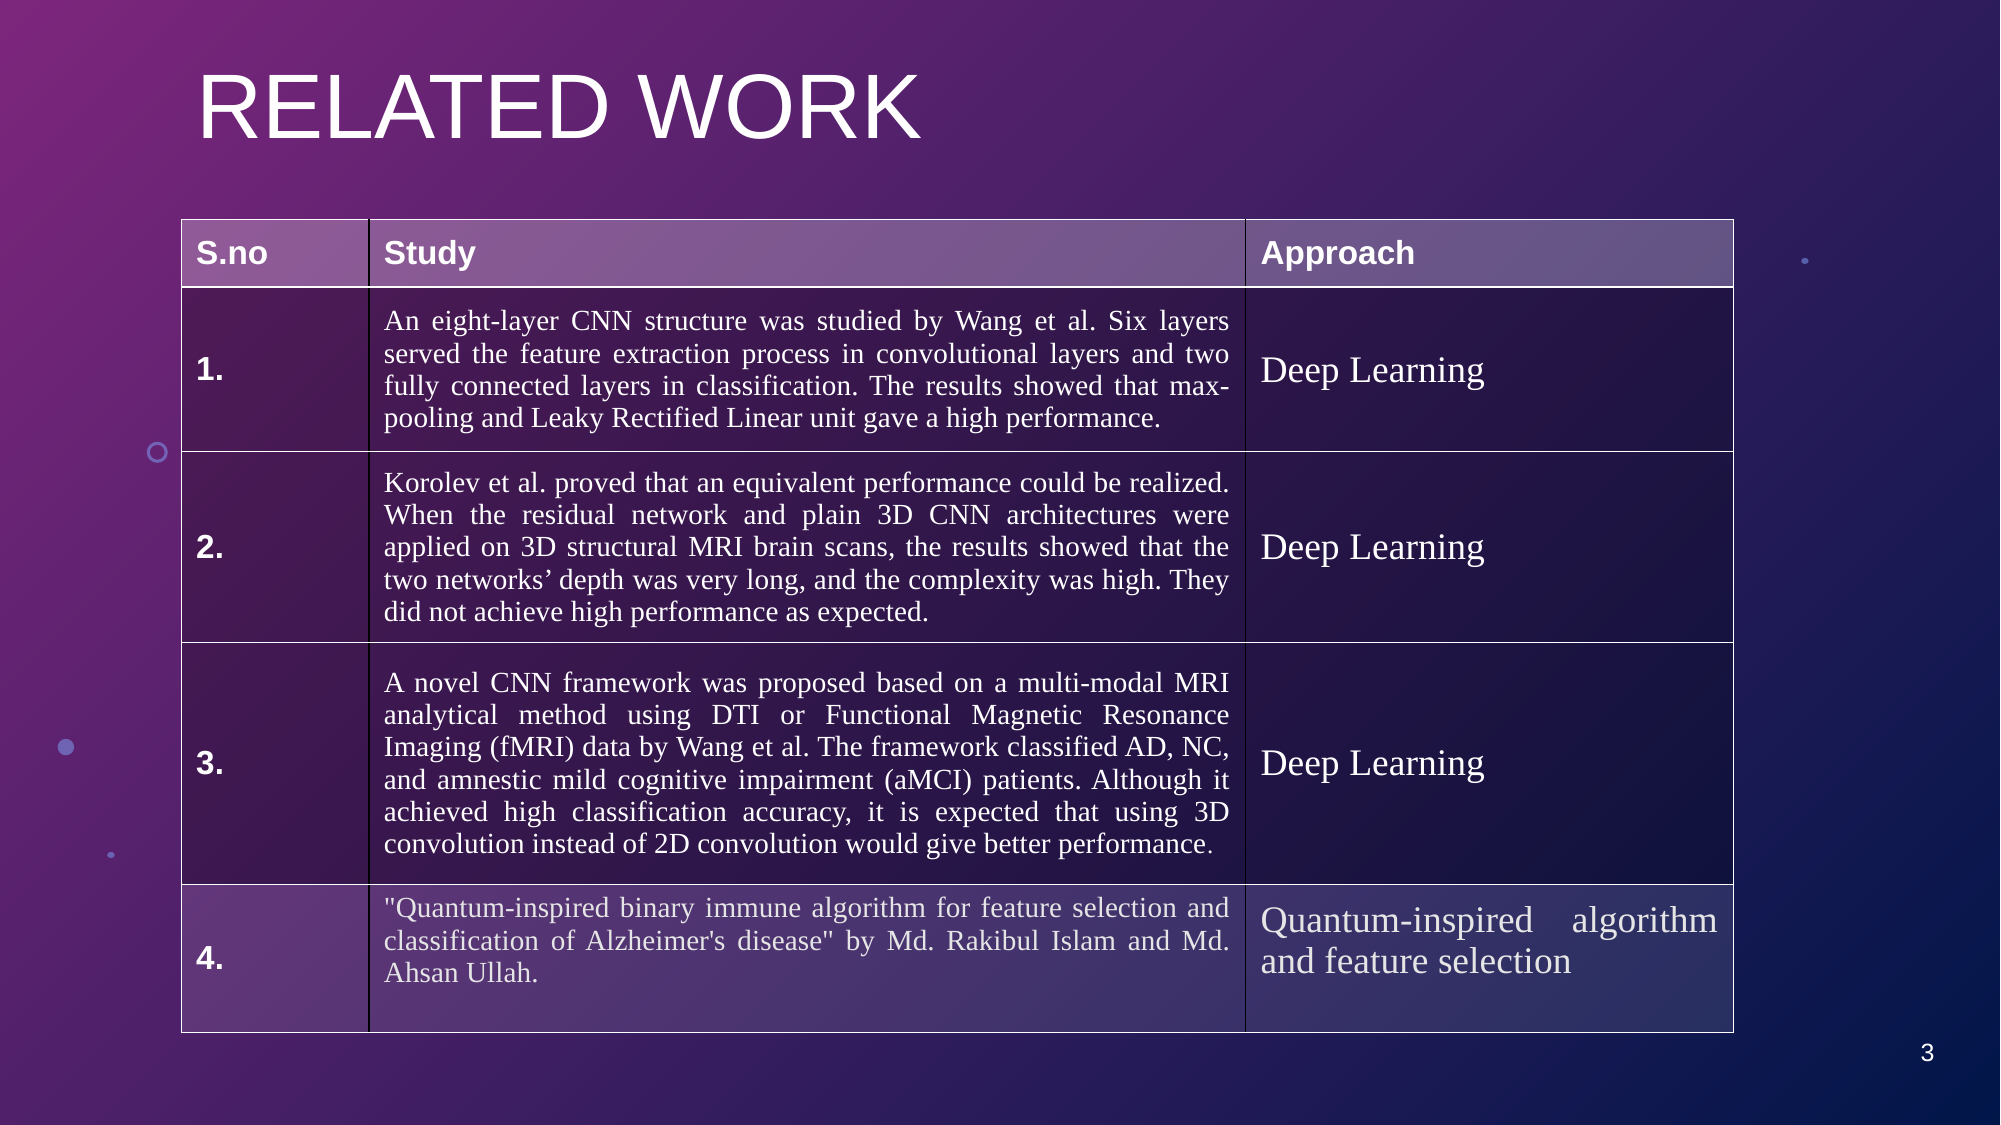

# RELATED WORK
| S.no | Study | Approach |
| --- | --- | --- |
| 1. | An eight-layer CNN structure was studied by Wang et al. Six layers served the feature extraction process in convolutional layers and two fully connected layers in classification. The results showed that max-pooling and Leaky Rectified Linear unit gave a high performance. | Deep Learning |
| 2. | Korolev et al. proved that an equivalent performance could be realized. When the residual network and plain 3D CNN architectures were applied on 3D structural MRI brain scans, the results showed that the two networks’ depth was very long, and the complexity was high. They did not achieve high performance as expected. | Deep Learning |
| 3. | A novel CNN framework was proposed based on a multi-modal MRI analytical method using DTI or Functional Magnetic Resonance Imaging (fMRI) data by Wang et al. The framework classified AD, NC, and amnestic mild cognitive impairment (aMCI) patients. Although it achieved high classification accuracy, it is expected that using 3D convolution instead of 2D convolution would give better performance. | Deep Learning |
| 4. | "Quantum-inspired binary immune algorithm for feature selection and classification of Alzheimer's disease" by Md. Rakibul Islam and Md. Ahsan Ullah. | Quantum-inspired algorithm and feature selection |
3